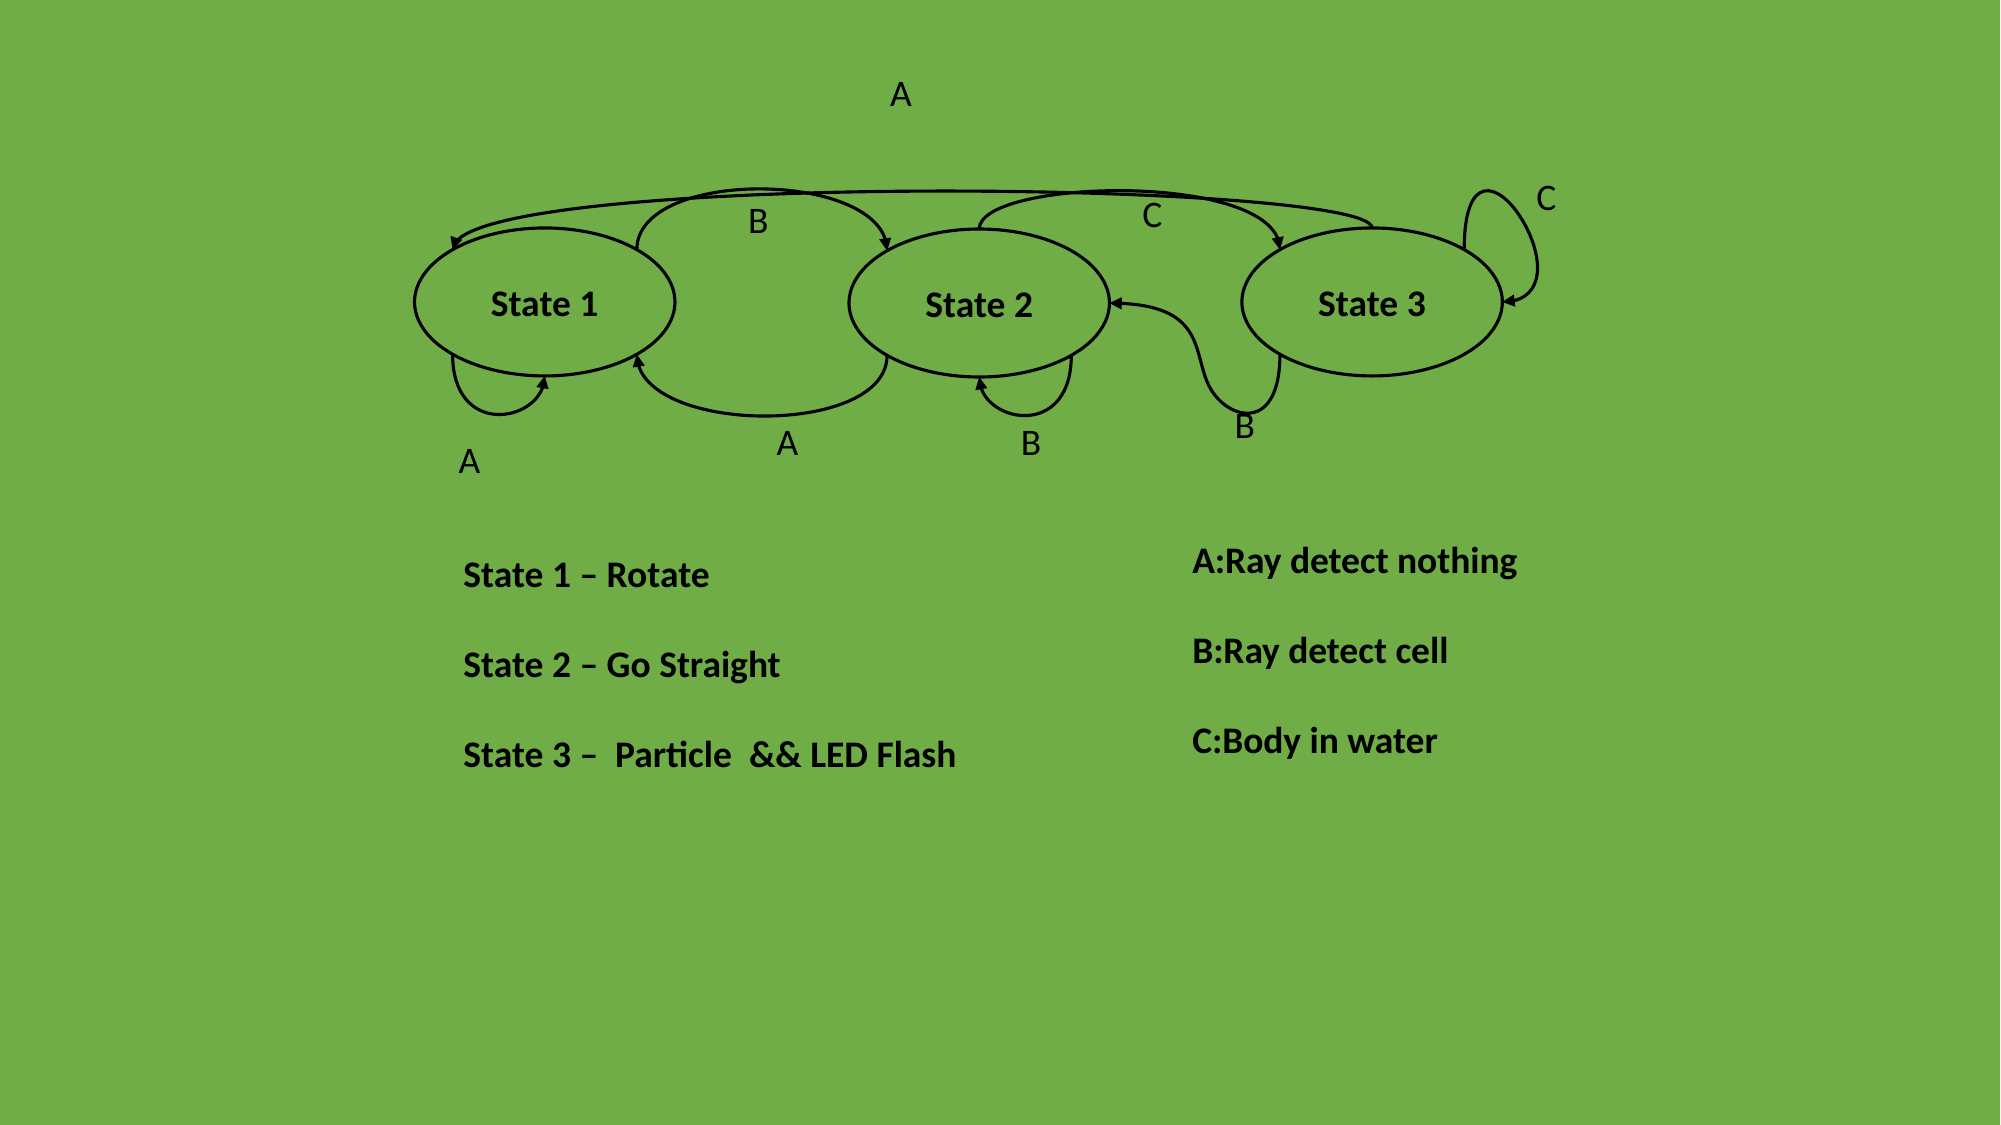

A
C
C
B
State 1
State 3
State 2
B
A
B
A
A:Ray detect nothing

B:Ray detect cell

C:Body in water
State 1 – Rotate

State 2 – Go Straight

State 3 –  Particle  && LED Flash